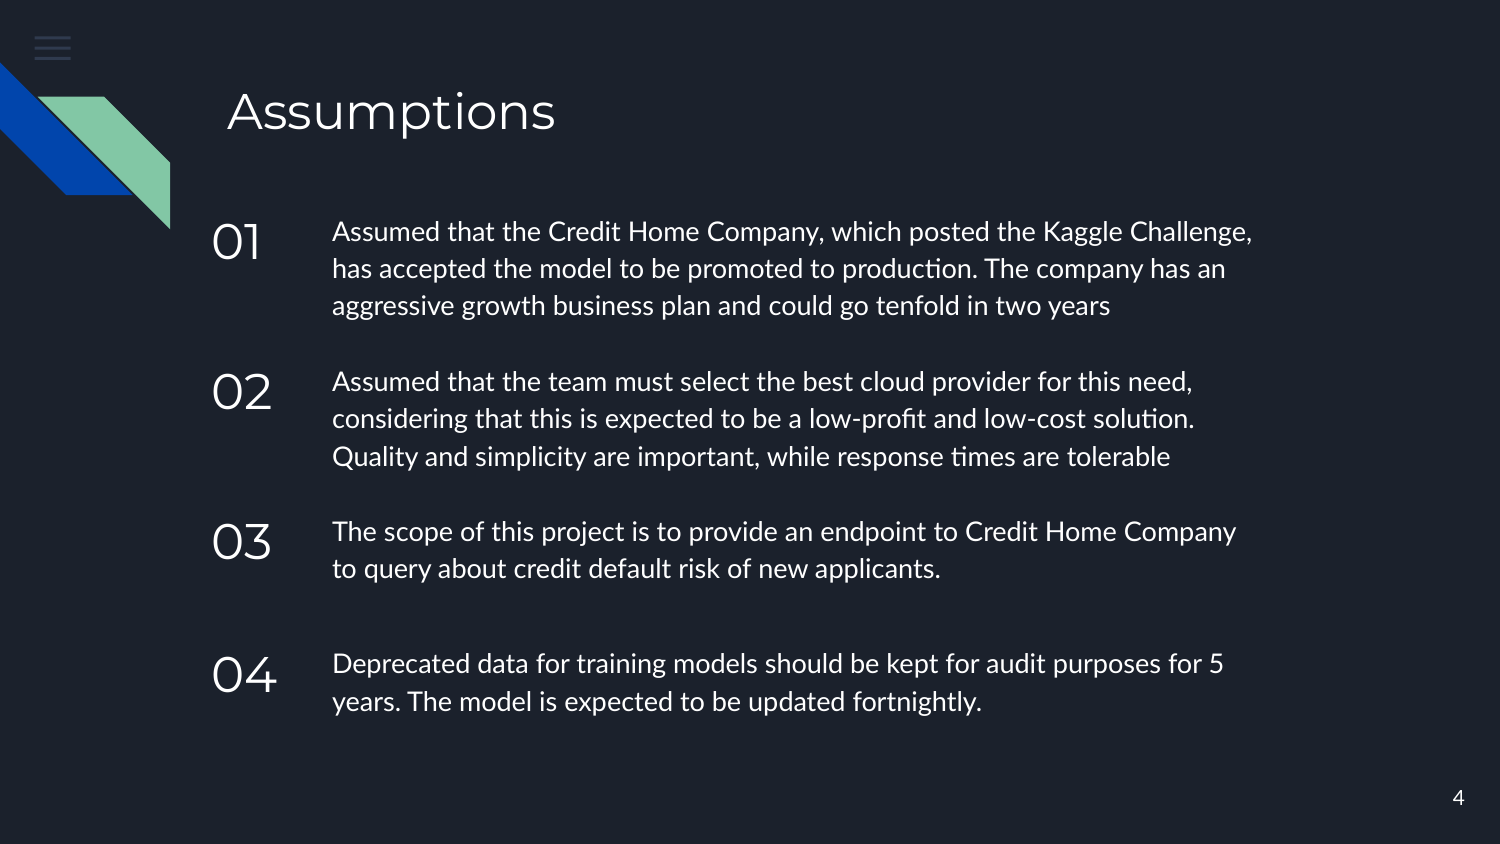

# Assumptions
01

Assumed that the Credit Home Company, which posted the Kaggle Challenge, has accepted the model to be promoted to production. The company has an aggressive growth business plan and could go tenfold in two years
02

Assumed that the team must select the best cloud provider for this need, considering that this is expected to be a low-profit and low-cost solution. Quality and simplicity are important, while response times are tolerable
03
The scope of this project is to provide an endpoint to Credit Home Company to query about credit default risk of new applicants.
04
Deprecated data for training models should be kept for audit purposes for 5 years. The model is expected to be updated fortnightly.
4